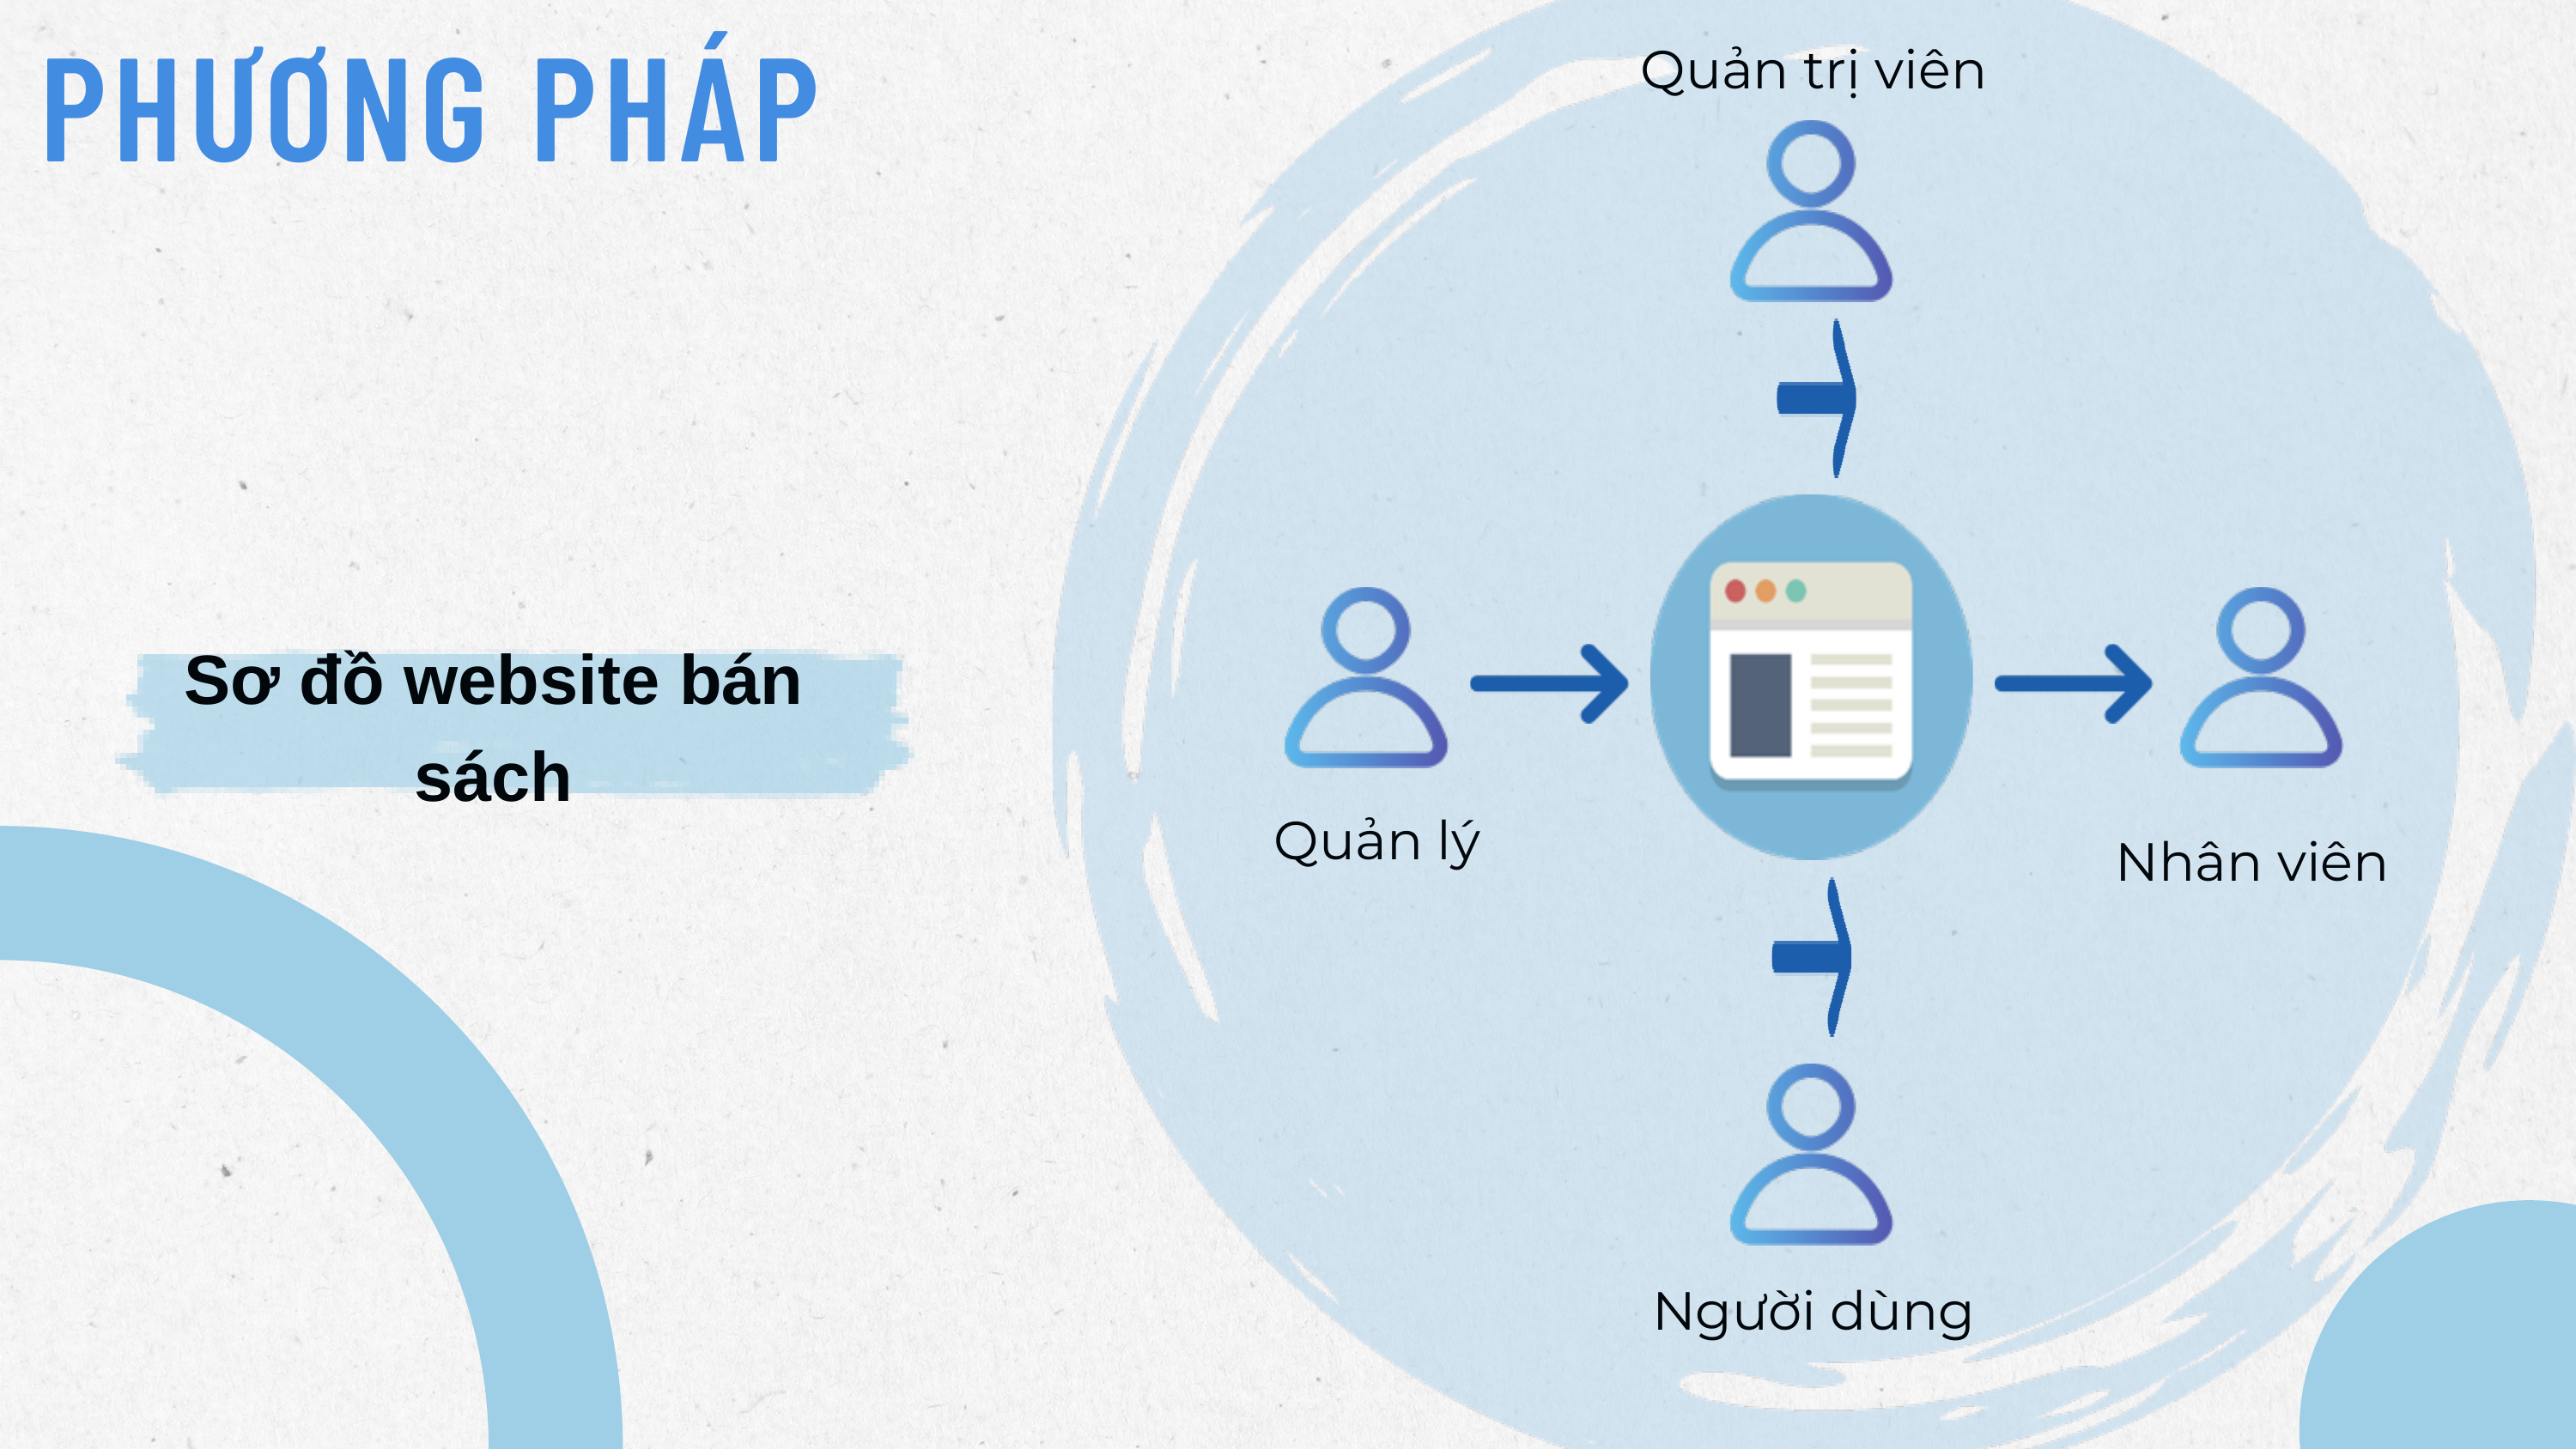

Quản trị viên
PHƯƠNG PHÁP

Sơ đồ website bán sách

Quản lý
Nhân viên

Người dùng